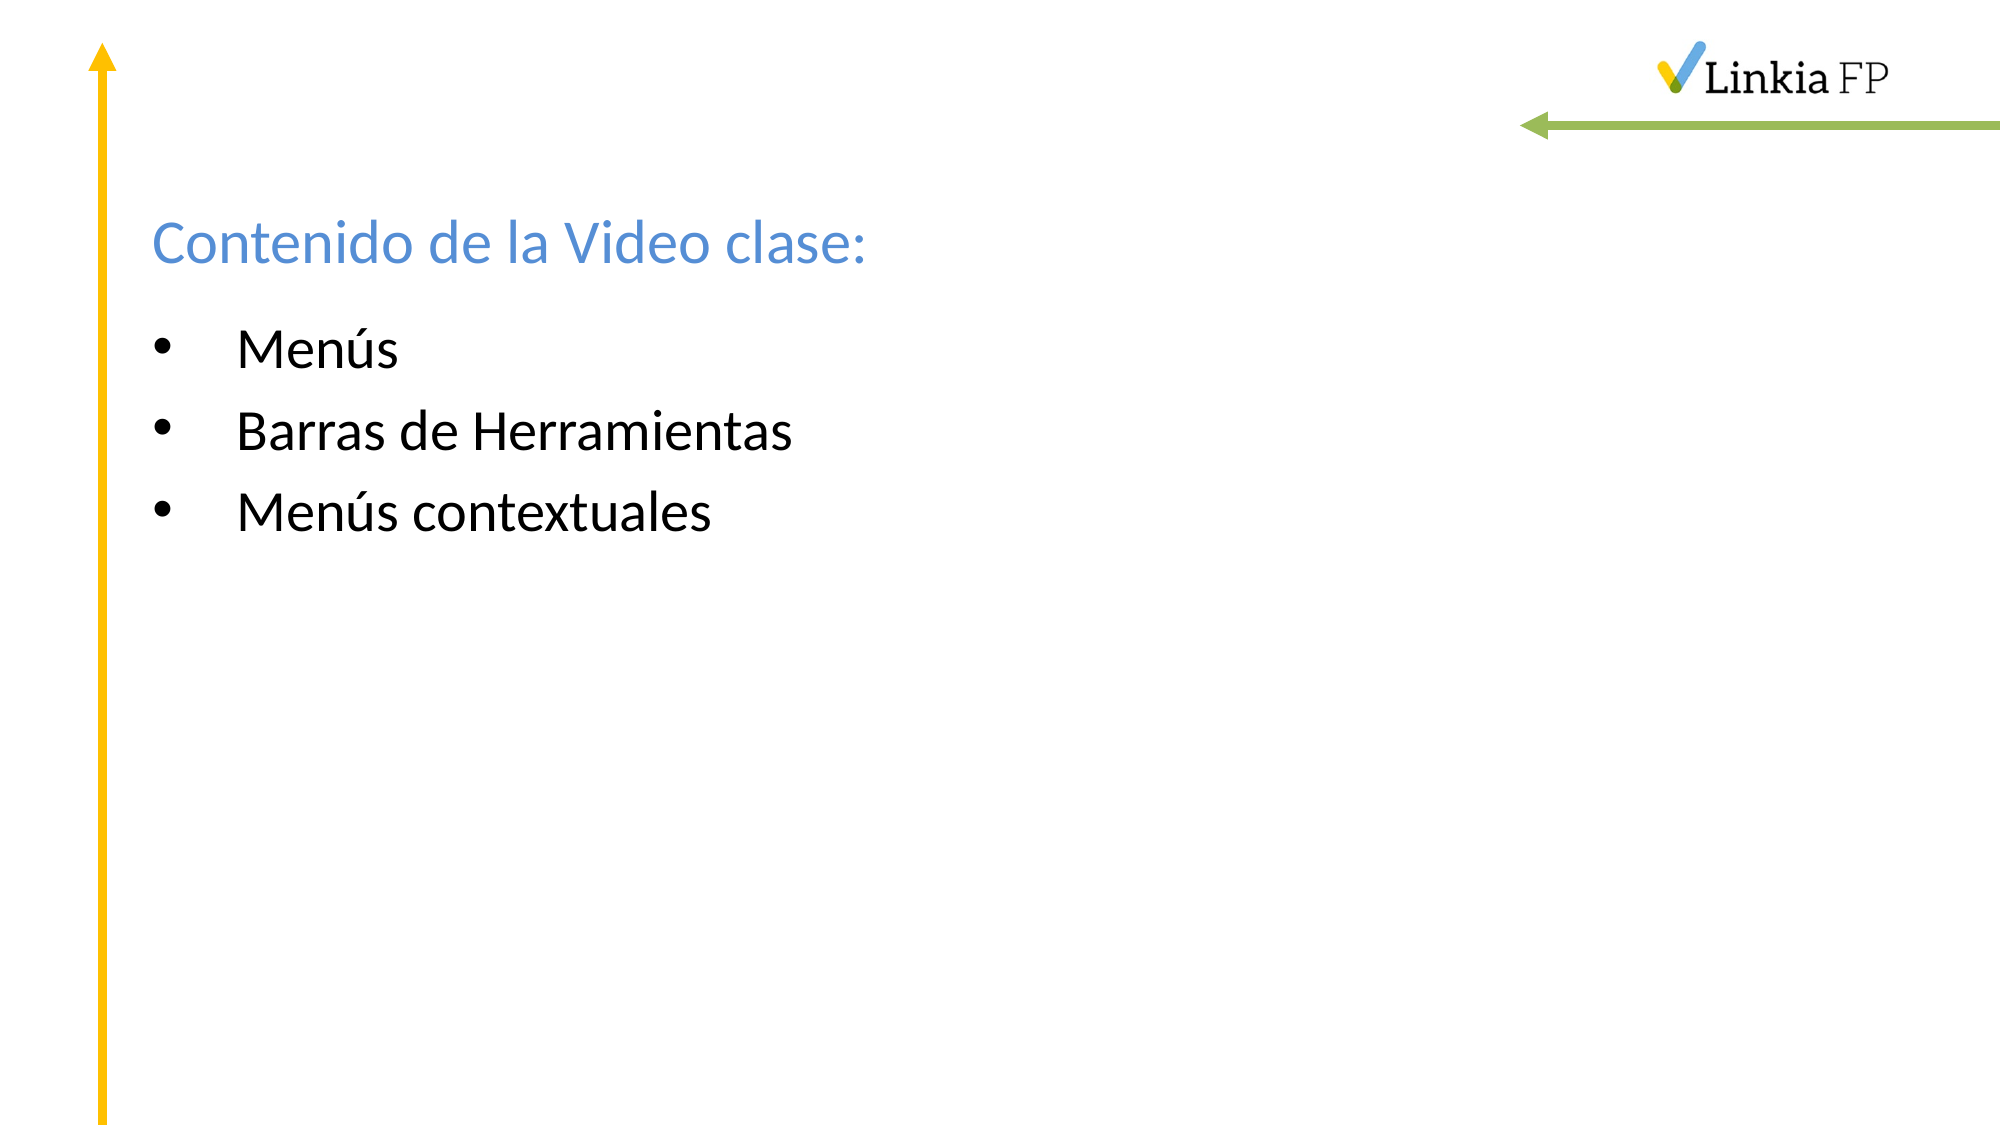

# Contenido de la Video clase:
Menús
Barras de Herramientas
Menús contextuales